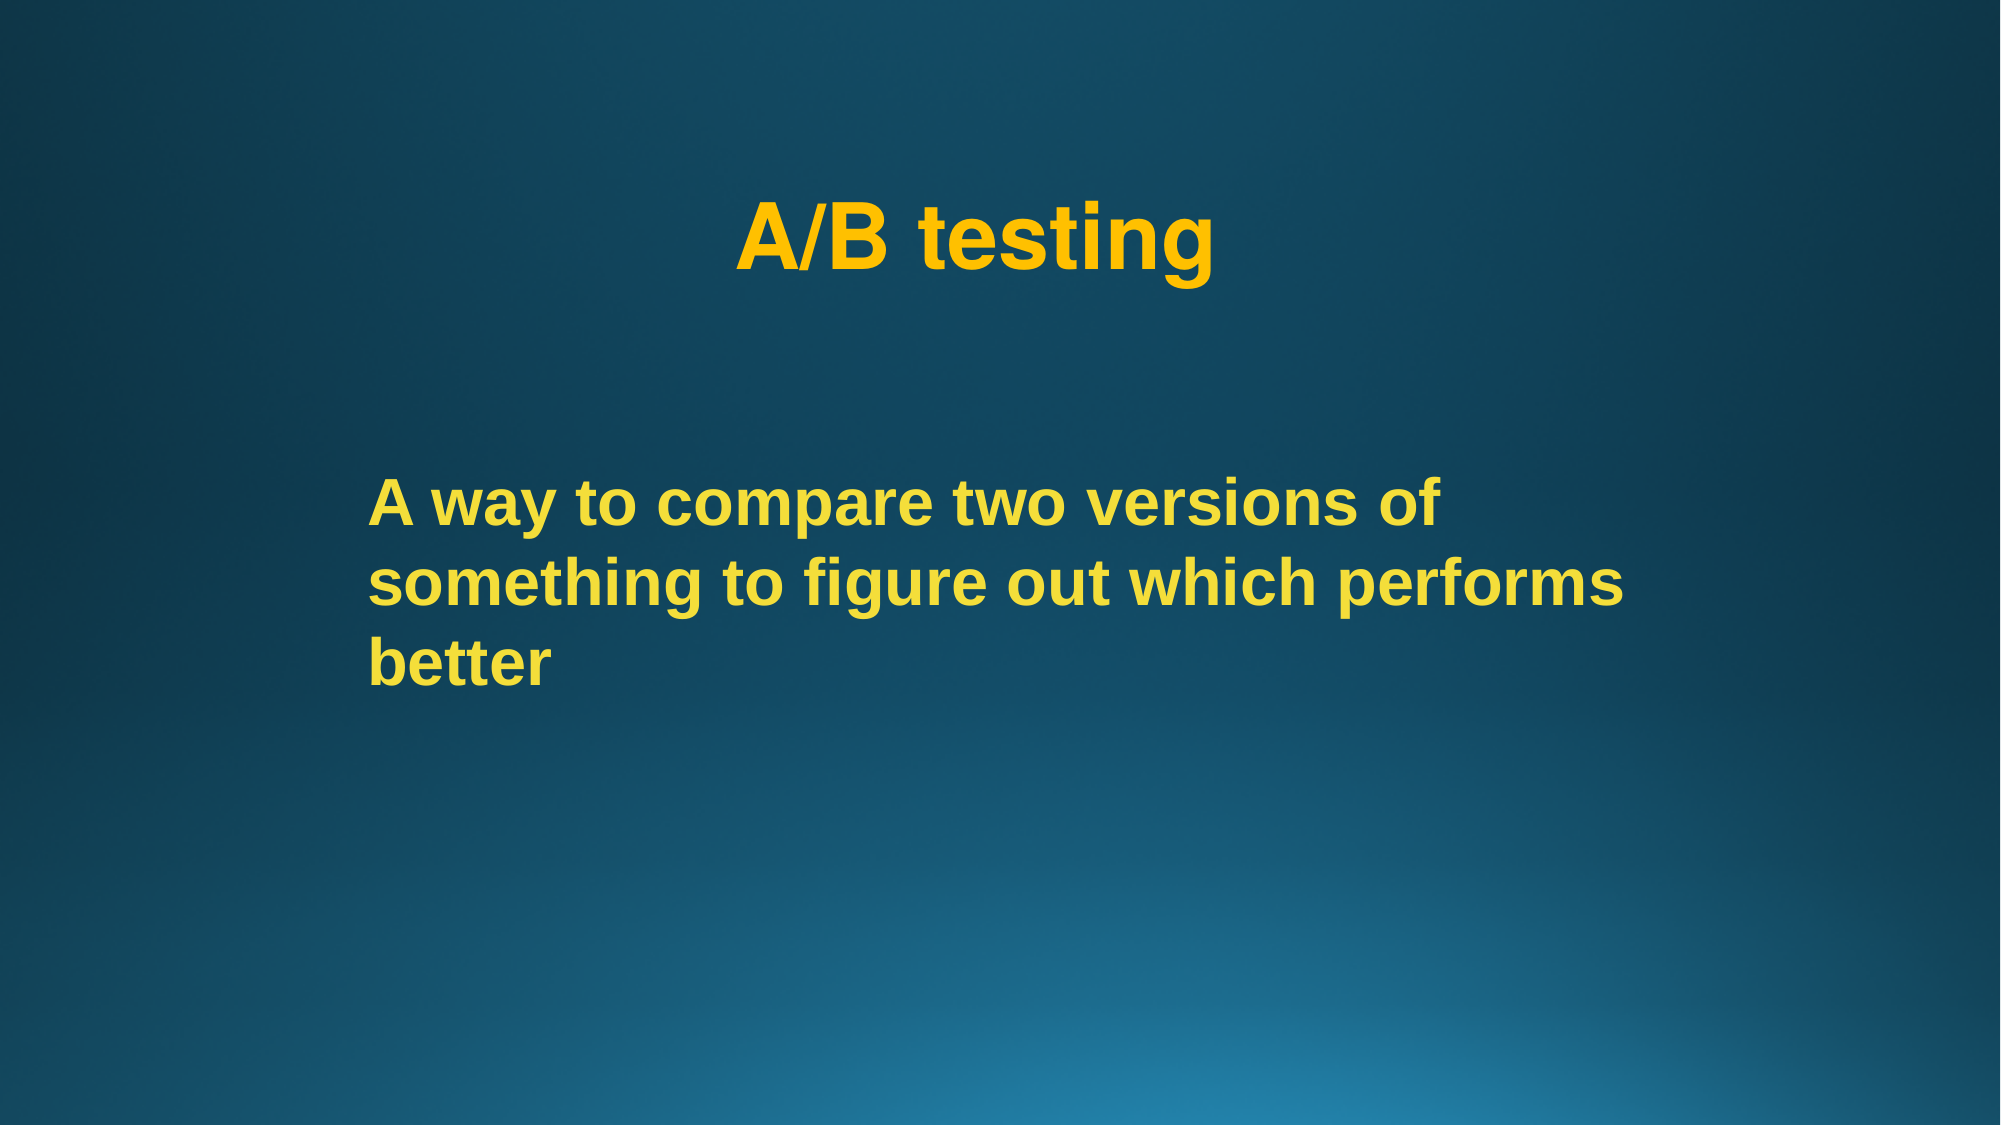

A/B testing
A way to compare two versions of something to figure out which performs better